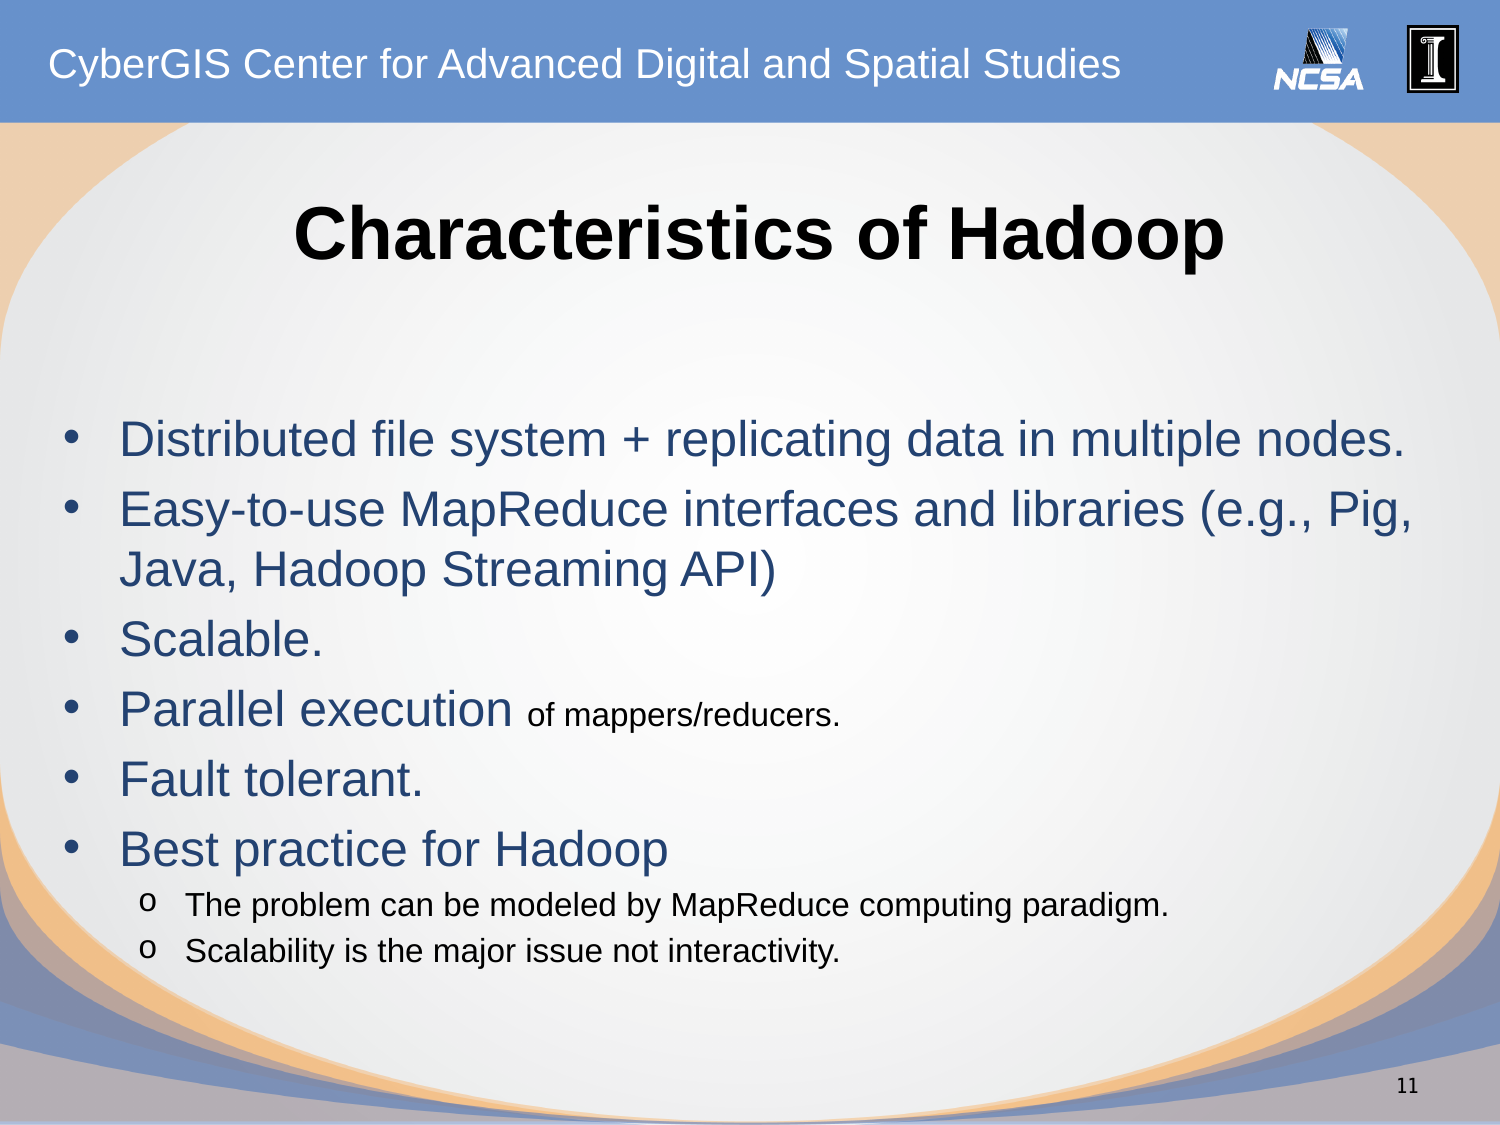

# Characteristics of Hadoop

Distributed file system + replicating data in multiple nodes.
Easy-to-use MapReduce interfaces and libraries (e.g., Pig, Java, Hadoop Streaming API)
Scalable.
Parallel execution of mappers/reducers.
Fault tolerant.
Best practice for Hadoop
The problem can be modeled by MapReduce computing paradigm.
Scalability is the major issue not interactivity.

11